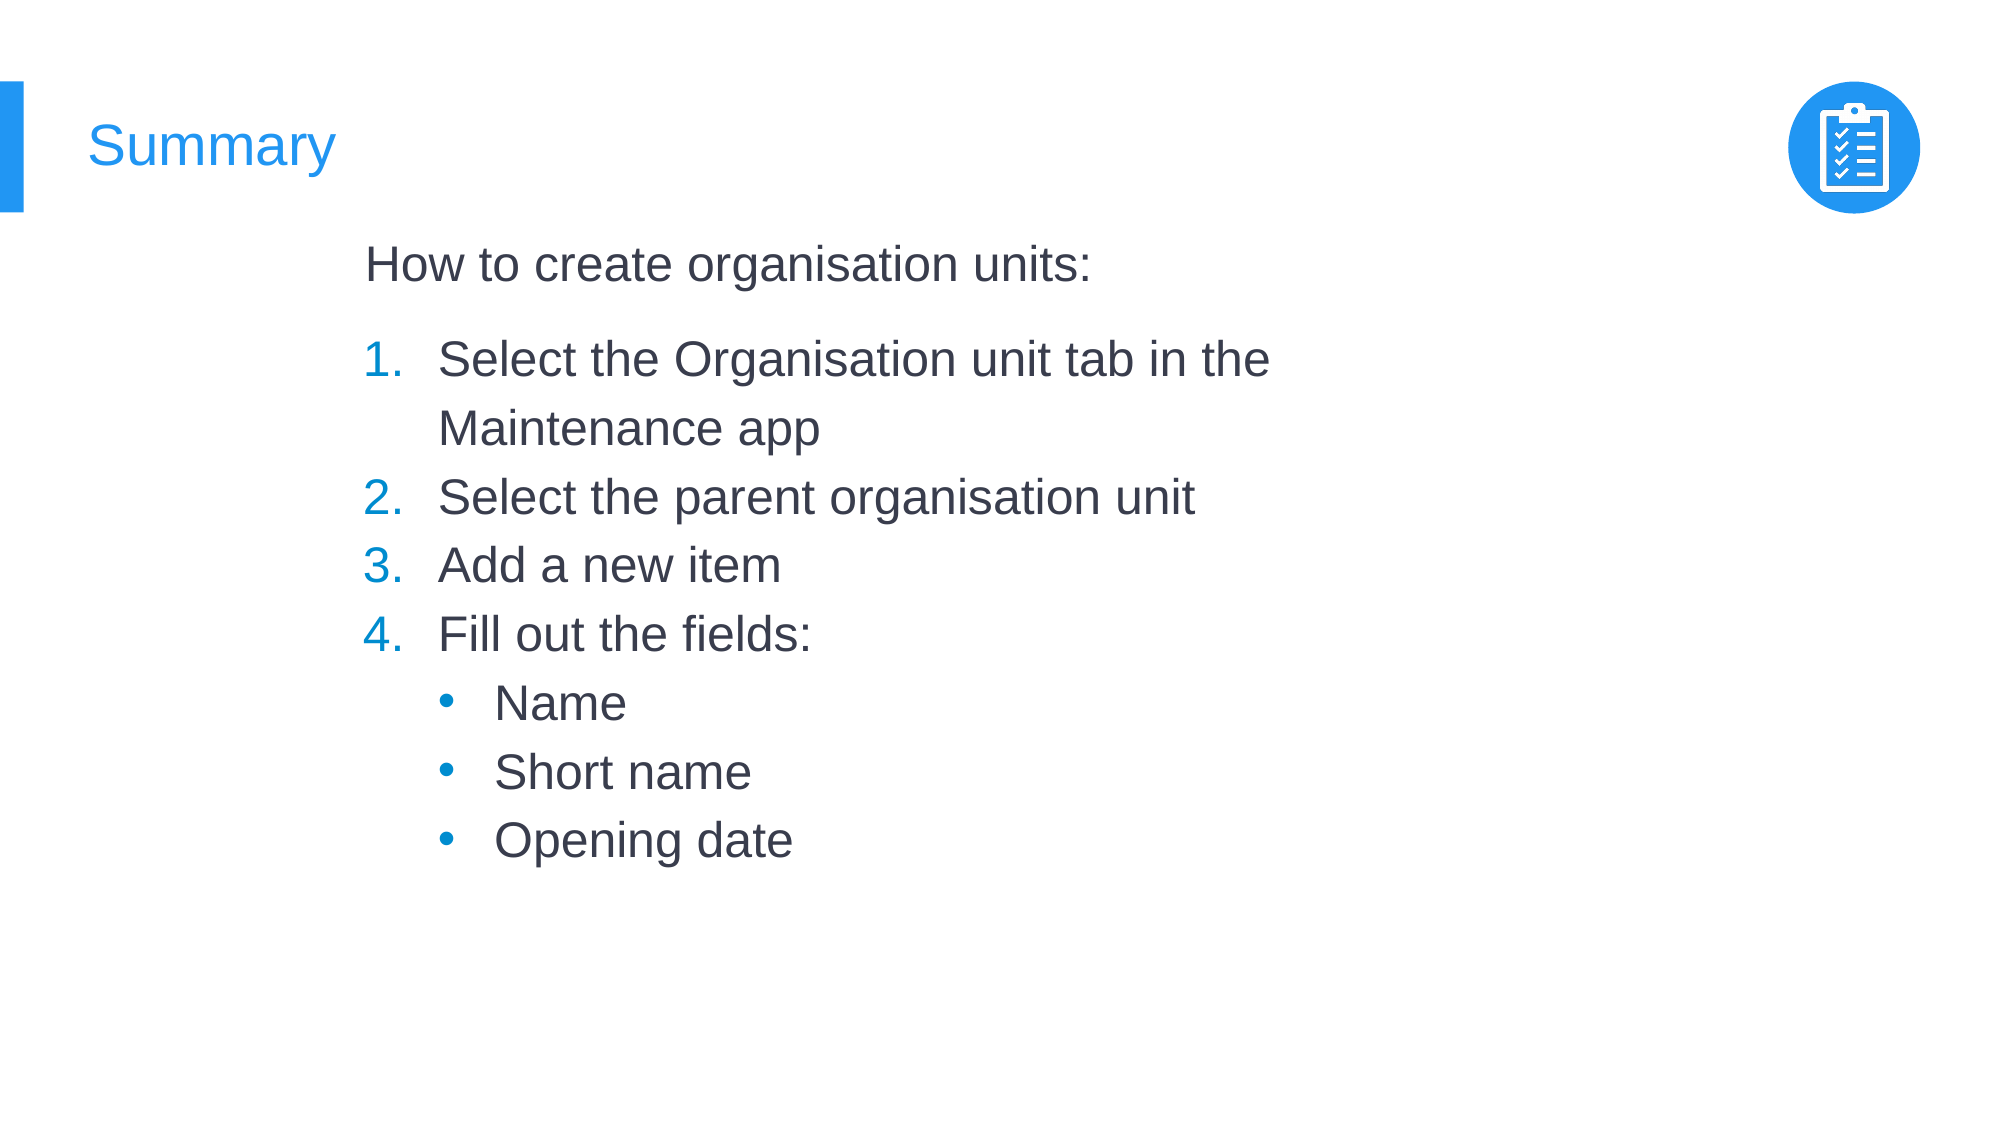

# Summary
How to create organisation units:
Select the Organisation unit tab in the Maintenance app
Select the parent organisation unit
Add a new item
Fill out the fields:
Name
Short name
Opening date